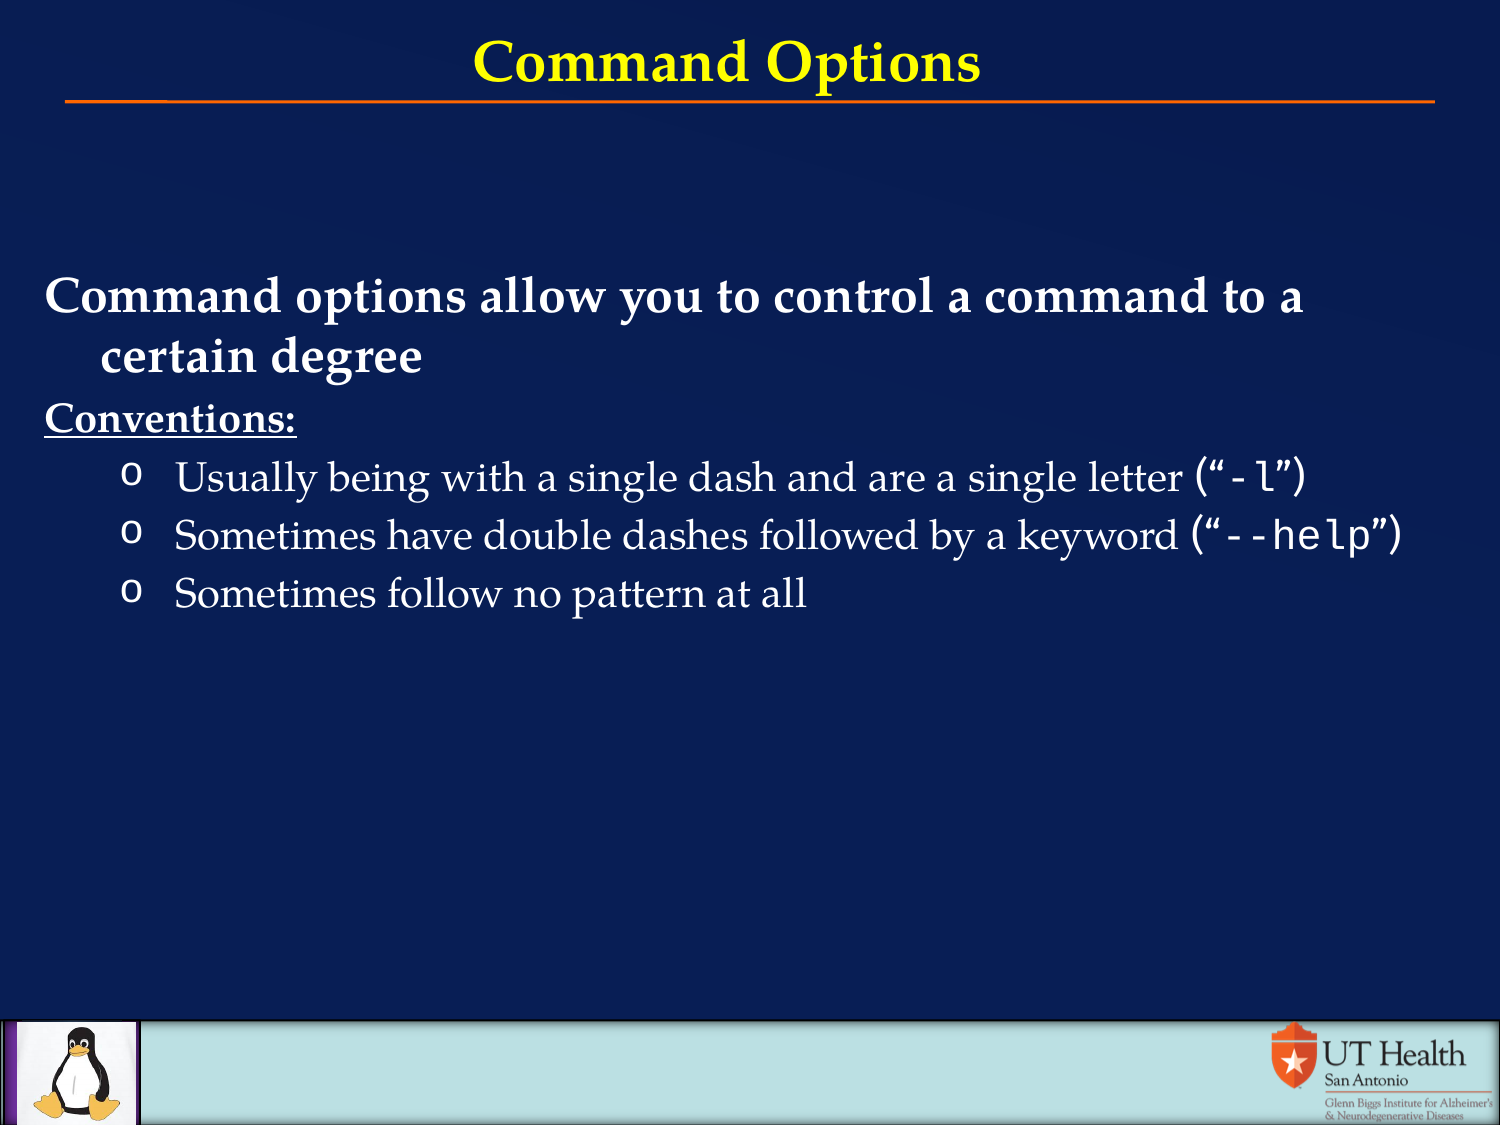

Command Options

Command options allow you to control a command to a certain degree
Conventions:
Usually being with a single dash and are a single letter (“-l”)
Sometimes have double dashes followed by a keyword (“--help”)
Sometimes follow no pattern at all